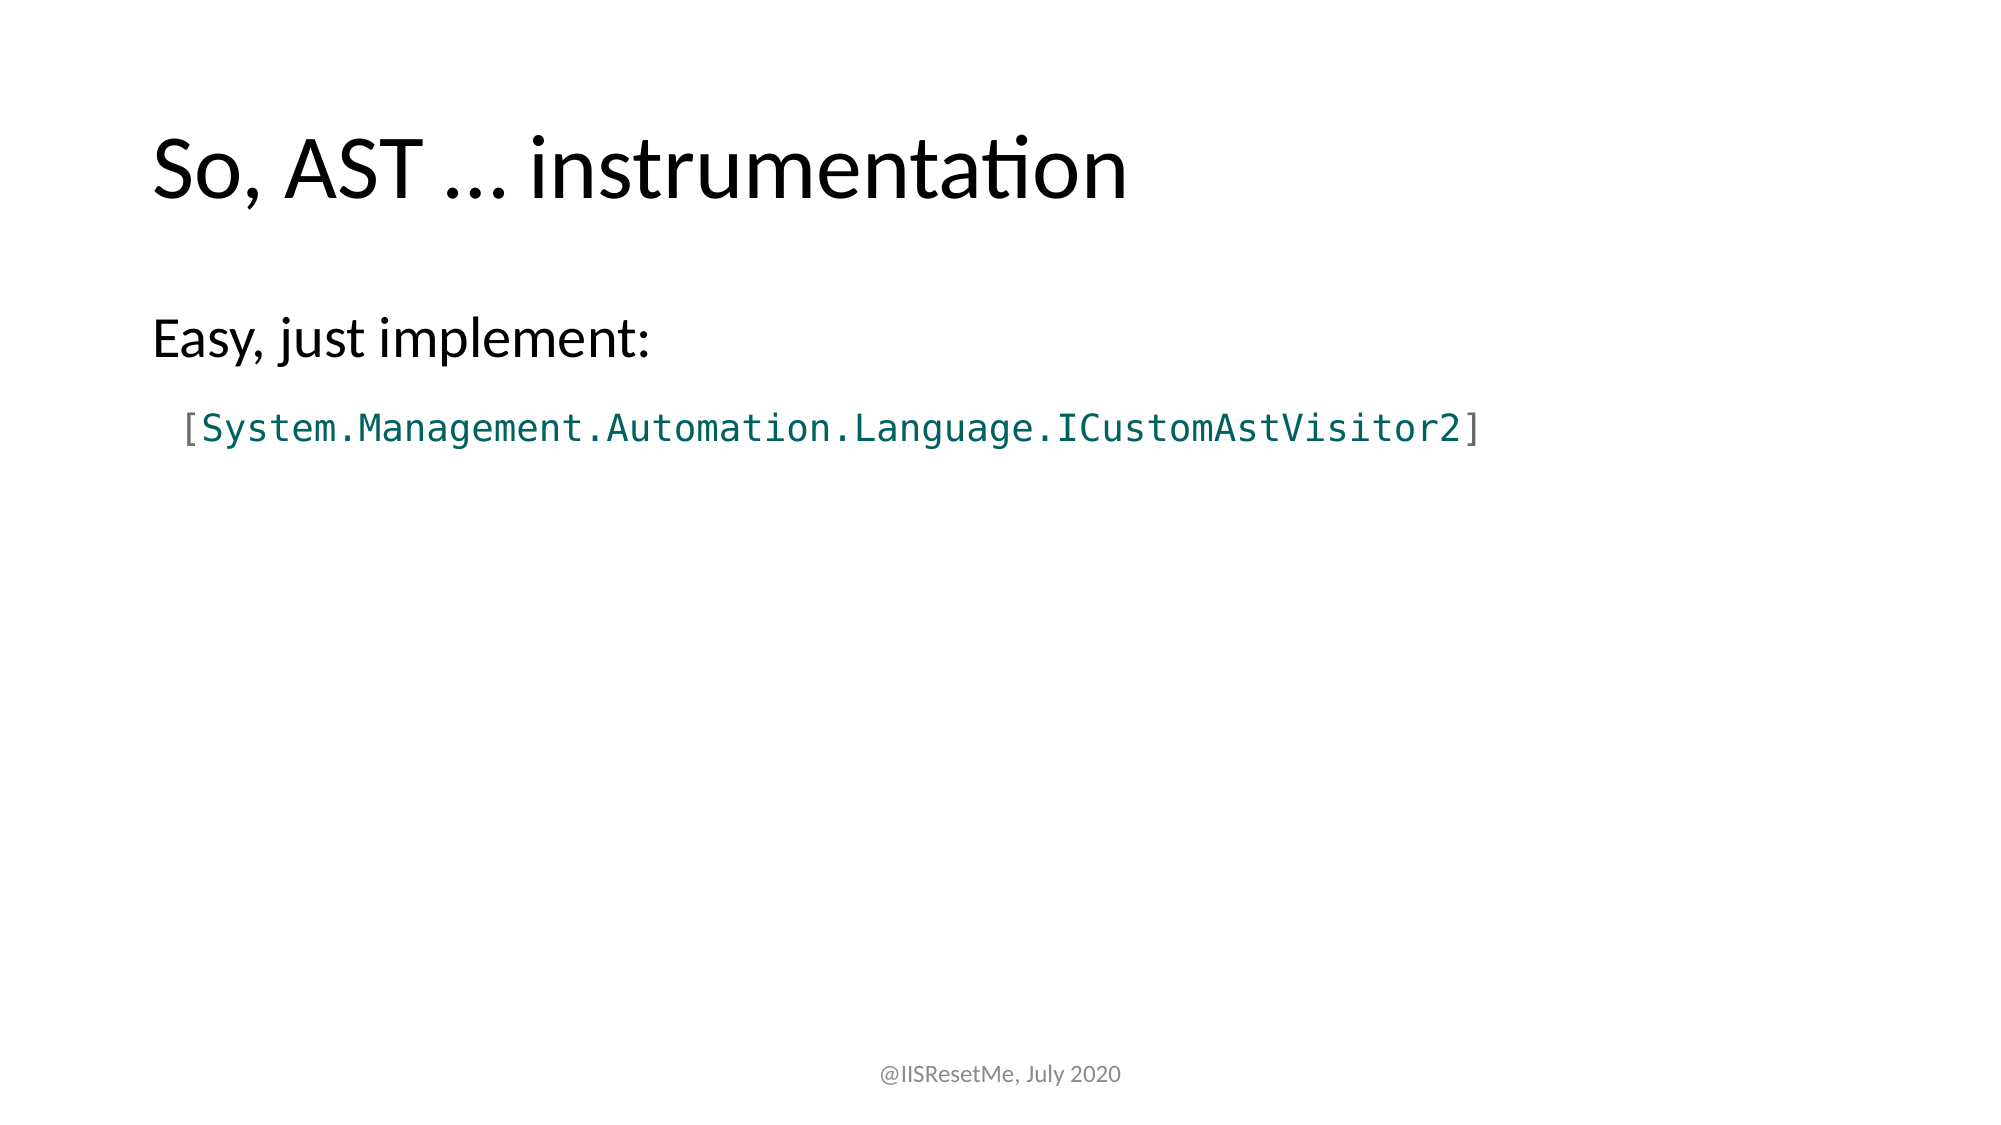

# So, AST … instrumentation
Easy, just implement:
  [System.Management.Automation.Language.ICustomAstVisitor2]
@IISResetMe, July 2020